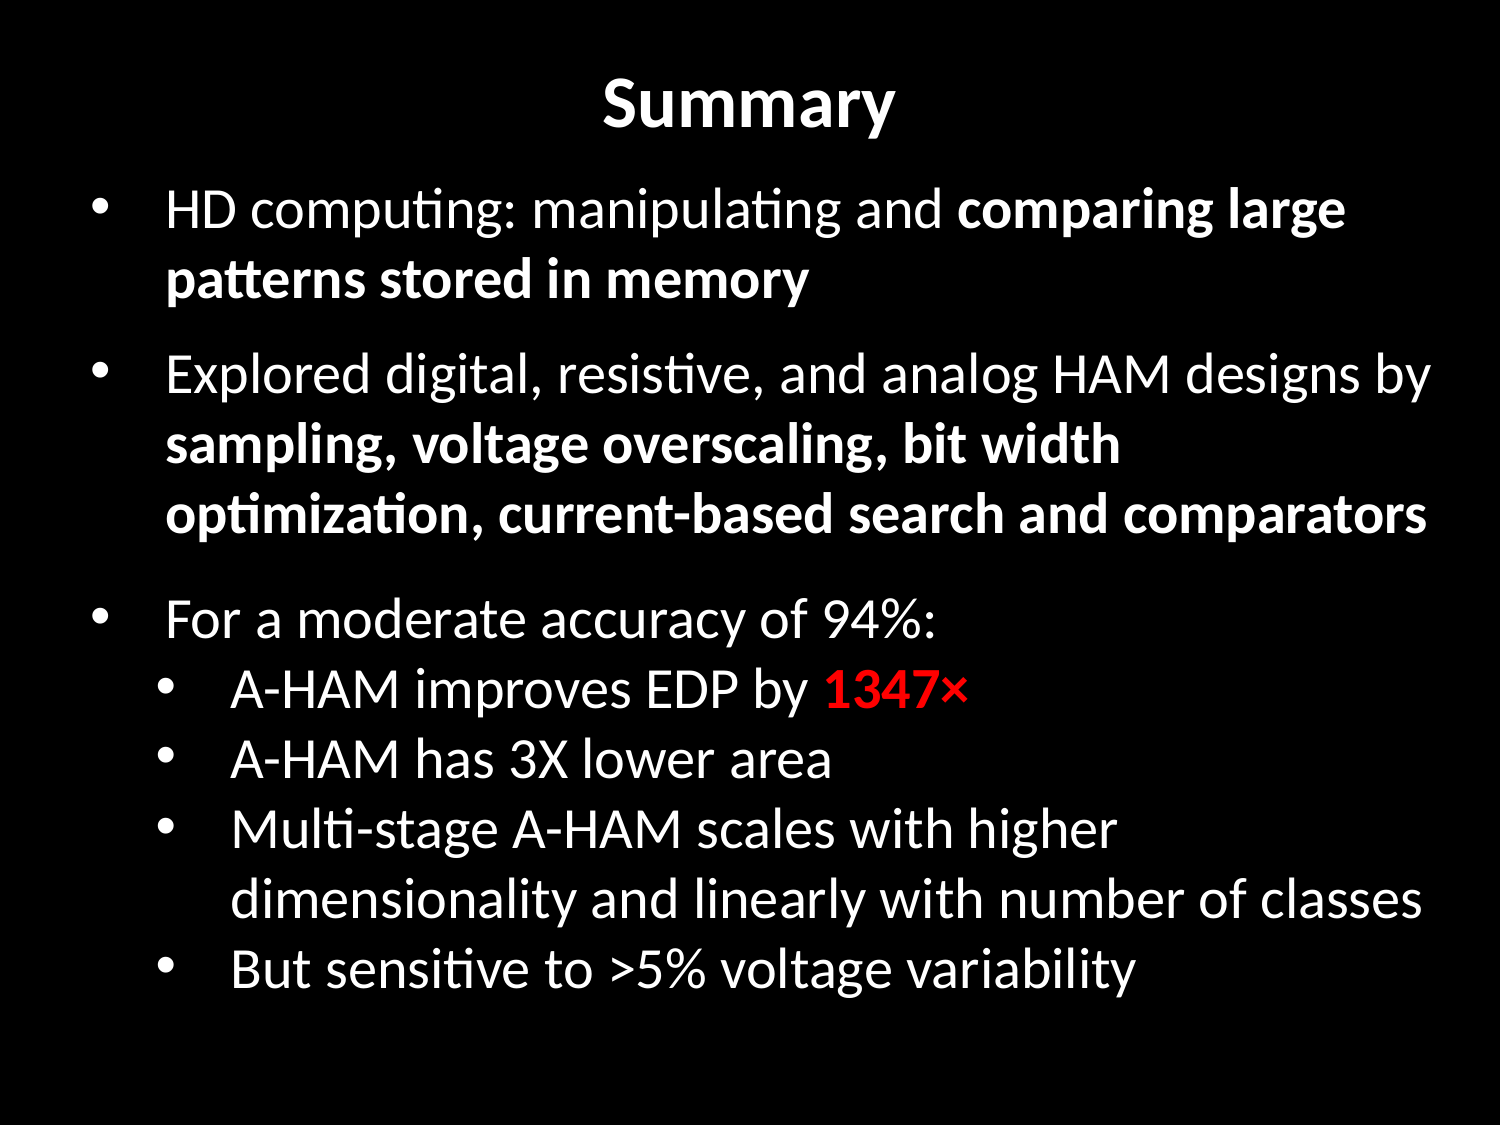

# Summary
HD computing: manipulating and comparing large patterns stored in memory
Explored digital, resistive, and analog HAM designs by sampling, voltage overscaling, bit width optimization, current-based search and comparators
For a moderate accuracy of 94%:
A-HAM improves EDP by 1347×
A-HAM has 3X lower area
Multi-stage A-HAM scales with higher dimensionality and linearly with number of classes
But sensitive to >5% voltage variability